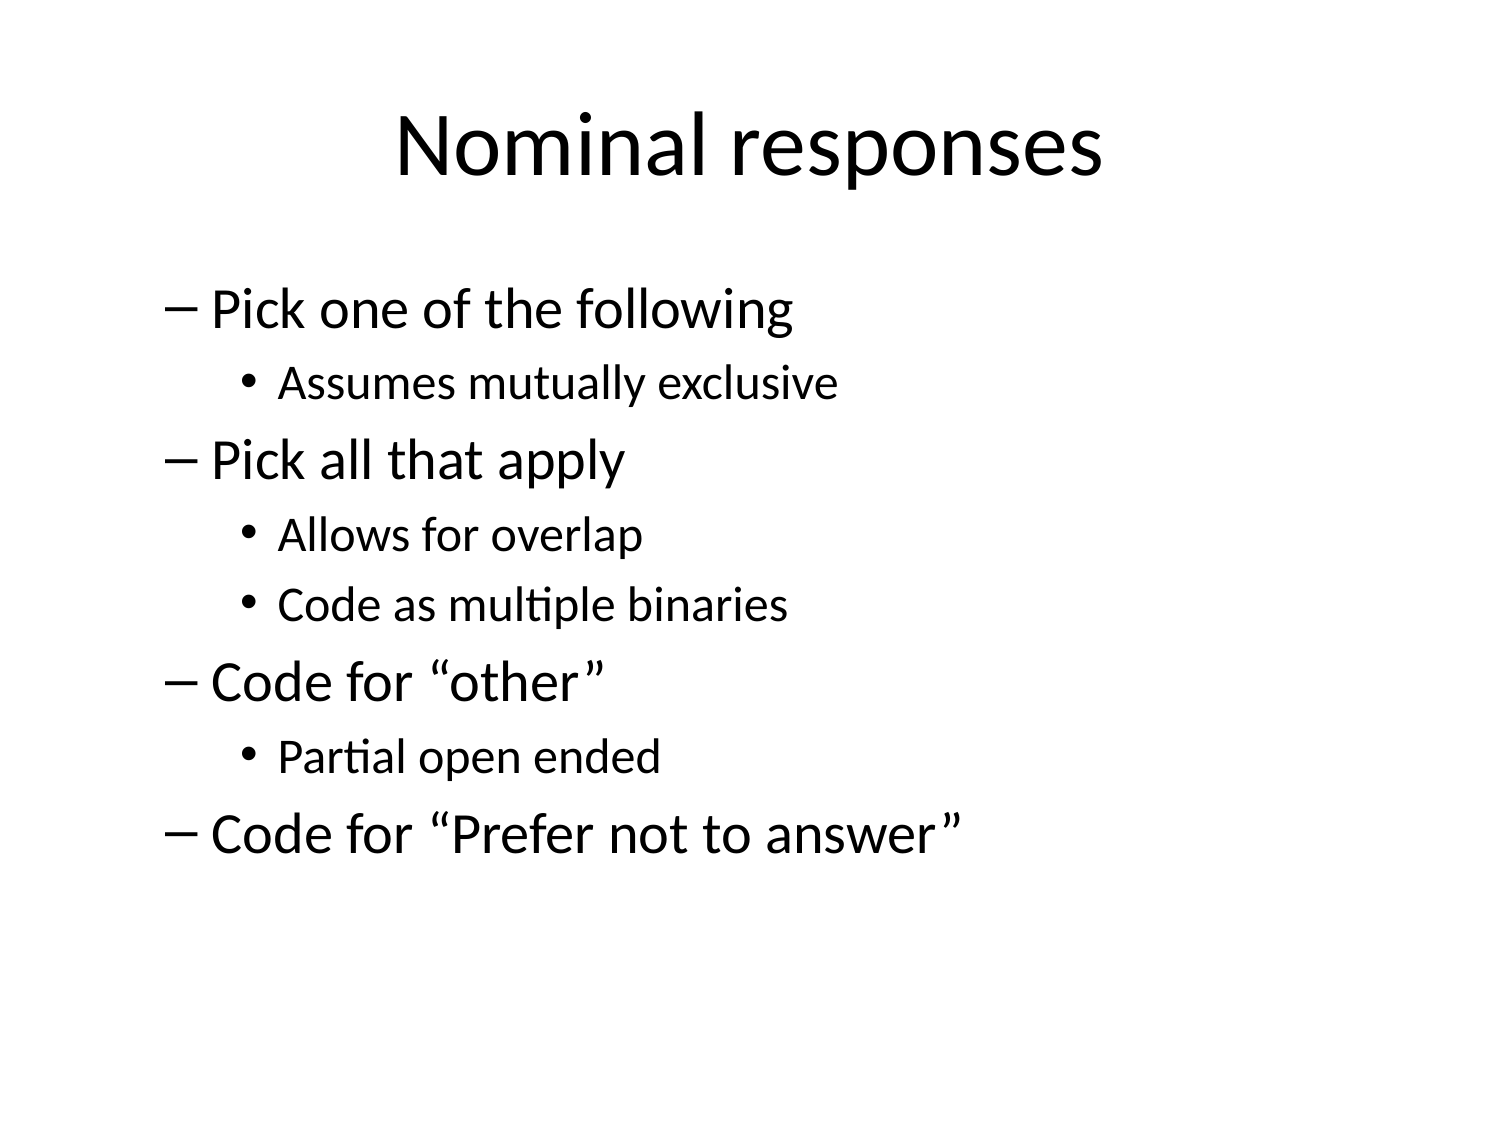

# Nominal responses
Pick one of the following
Assumes mutually exclusive
Pick all that apply
Allows for overlap
Code as multiple binaries
Code for “other”
Partial open ended
Code for “Prefer not to answer”